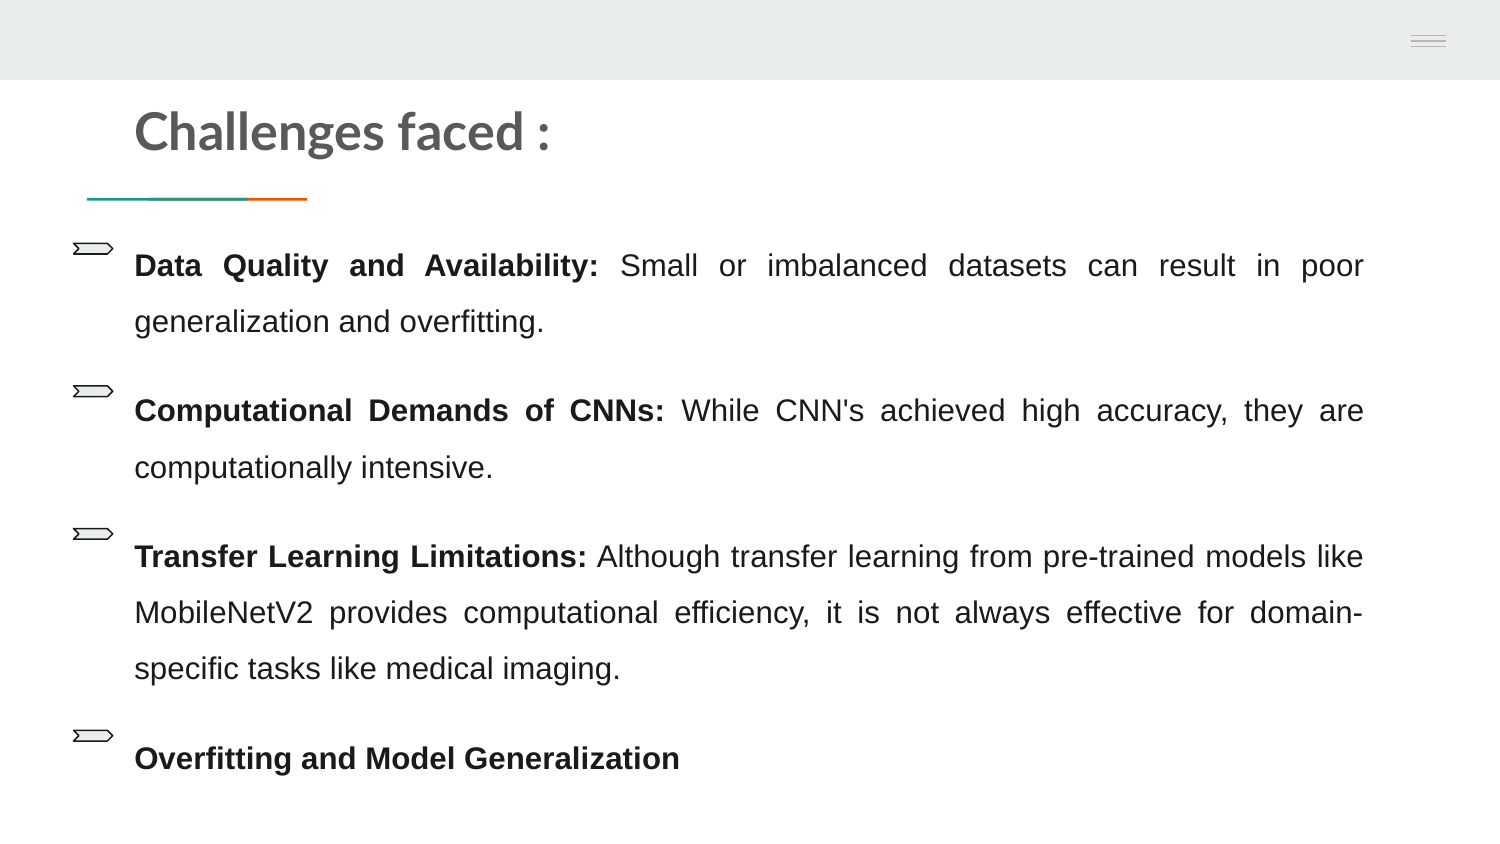

# Challenges faced :
Data Quality and Availability: Small or imbalanced datasets can result in poor generalization and overfitting.
Computational Demands of CNNs: While CNN's achieved high accuracy, they are computationally intensive.
Transfer Learning Limitations: Although transfer learning from pre-trained models like MobileNetV2 provides computational efficiency, it is not always effective for domain-specific tasks like medical imaging.
Overfitting and Model Generalization